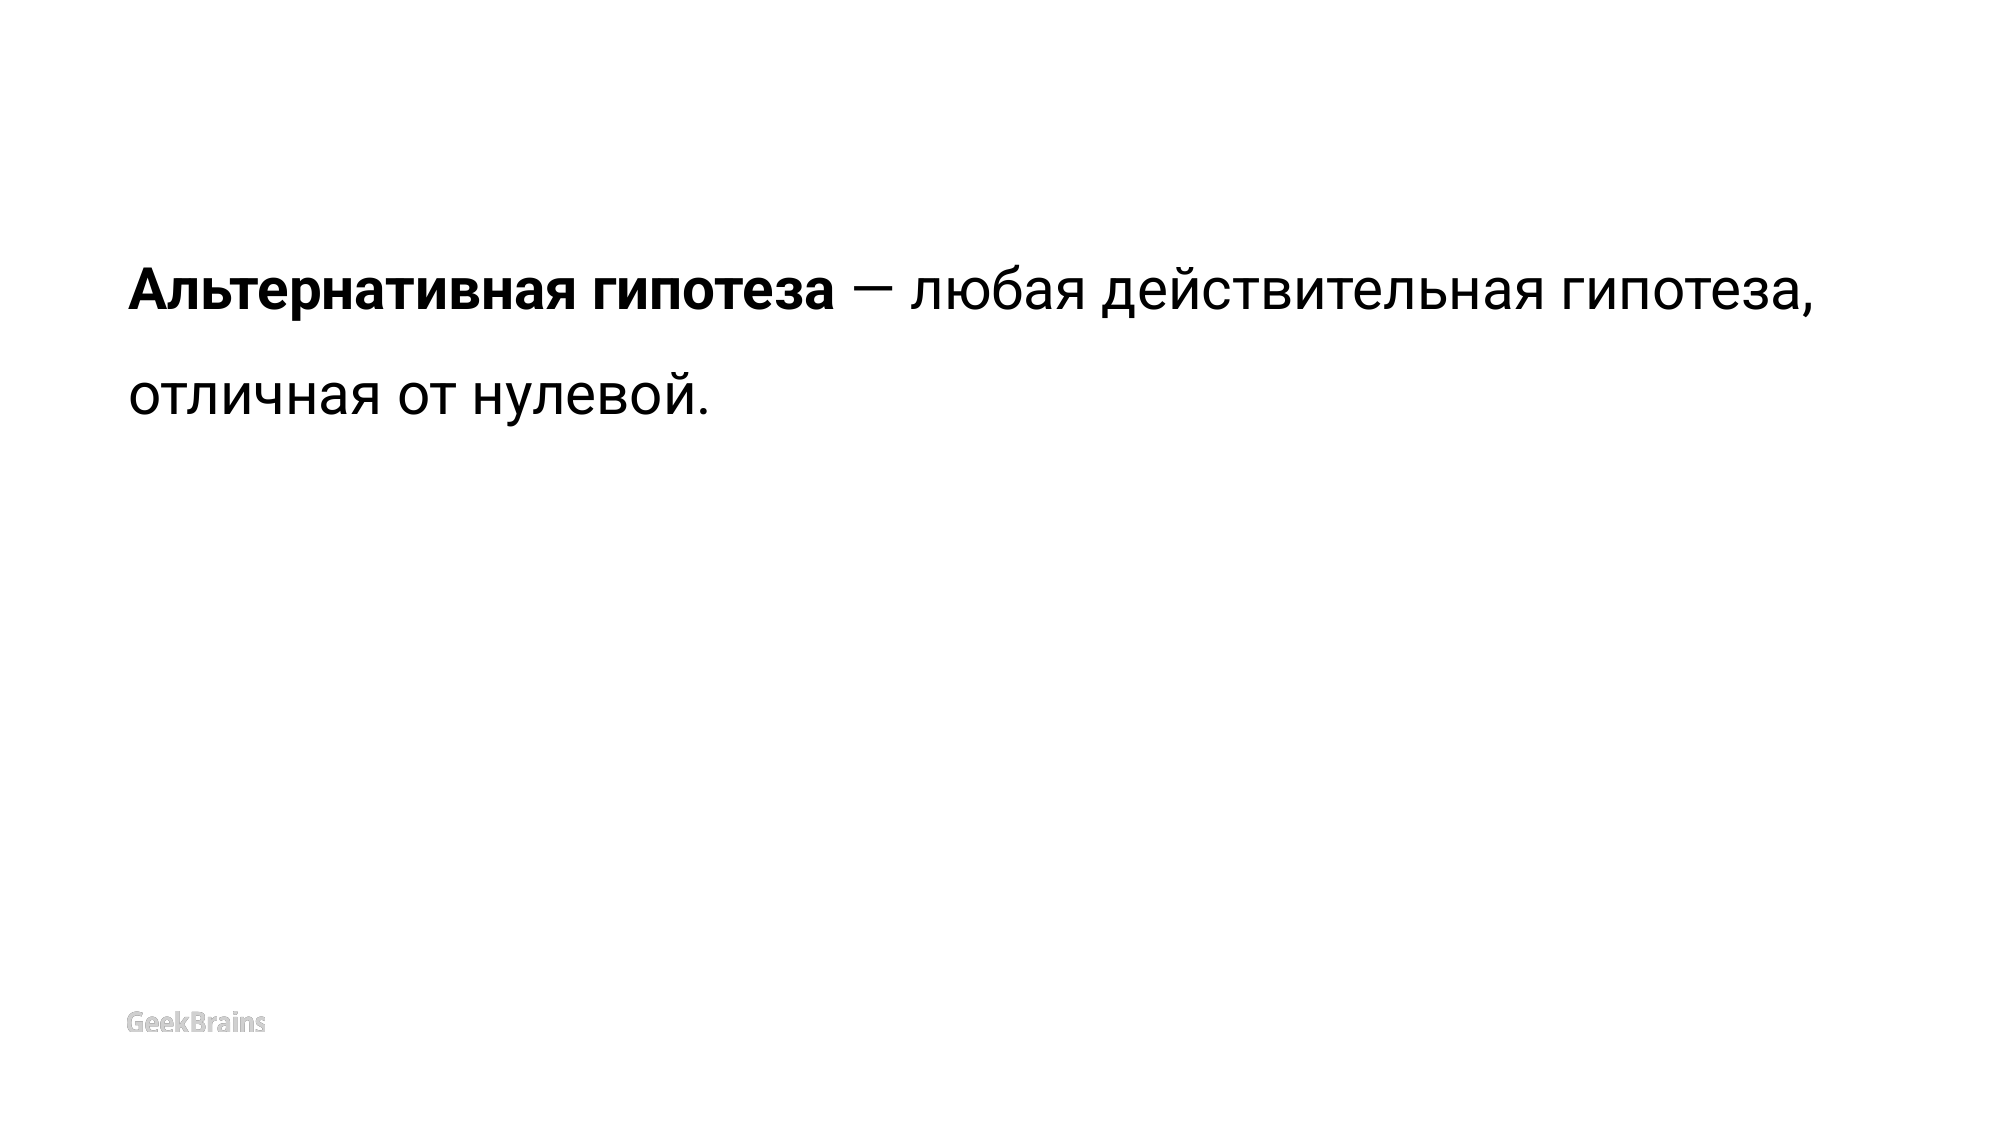

# Альтернативная гипотеза — любая действительная гипотеза, отличная от нулевой.